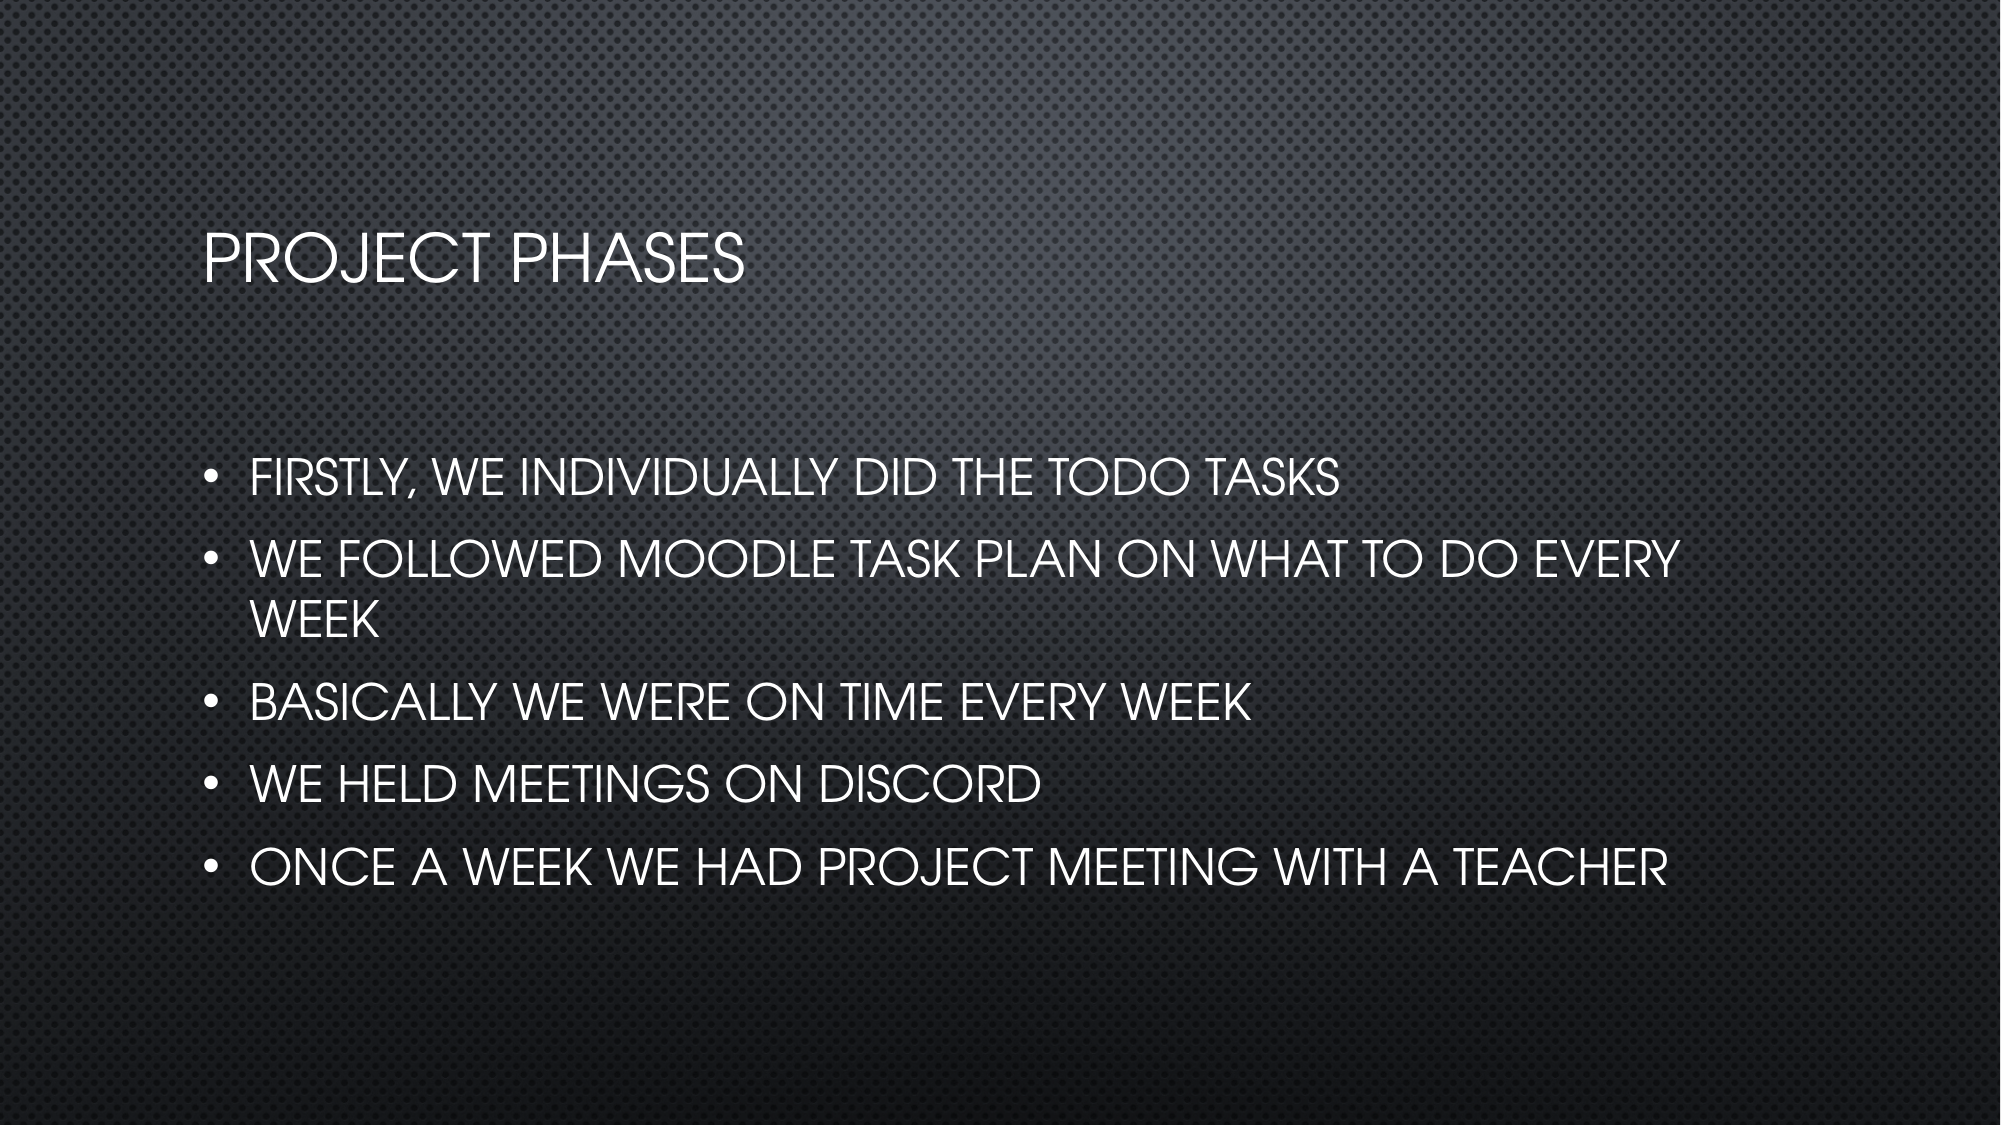

# Project phases
Firstly, we individually did the todo tasks
We followed moodle task plan on what to do every week
Basically we were on time every week
We held meetings on discord
Once a week we had project meeting with a teacher